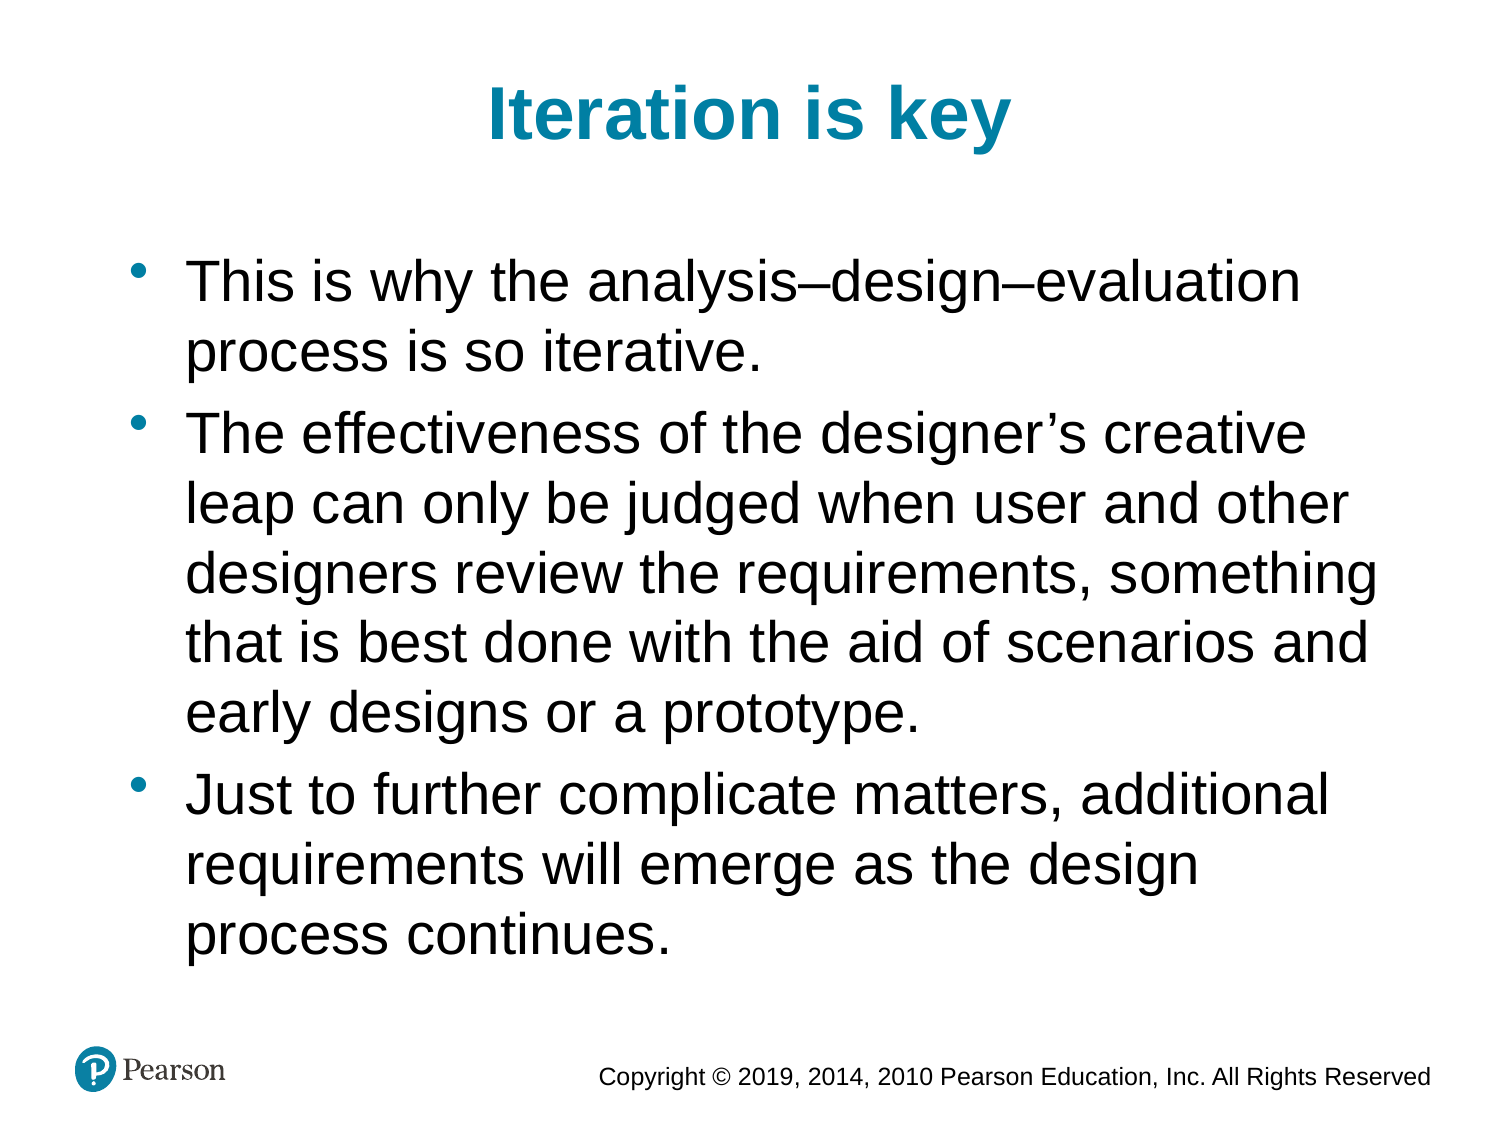

Iteration is key
This is why the analysis–design–evaluation process is so iterative.
The effectiveness of the designer’s creative leap can only be judged when user and other designers review the requirements, something that is best done with the aid of scenarios and early designs or a prototype.
Just to further complicate matters, additional requirements will emerge as the design process continues.